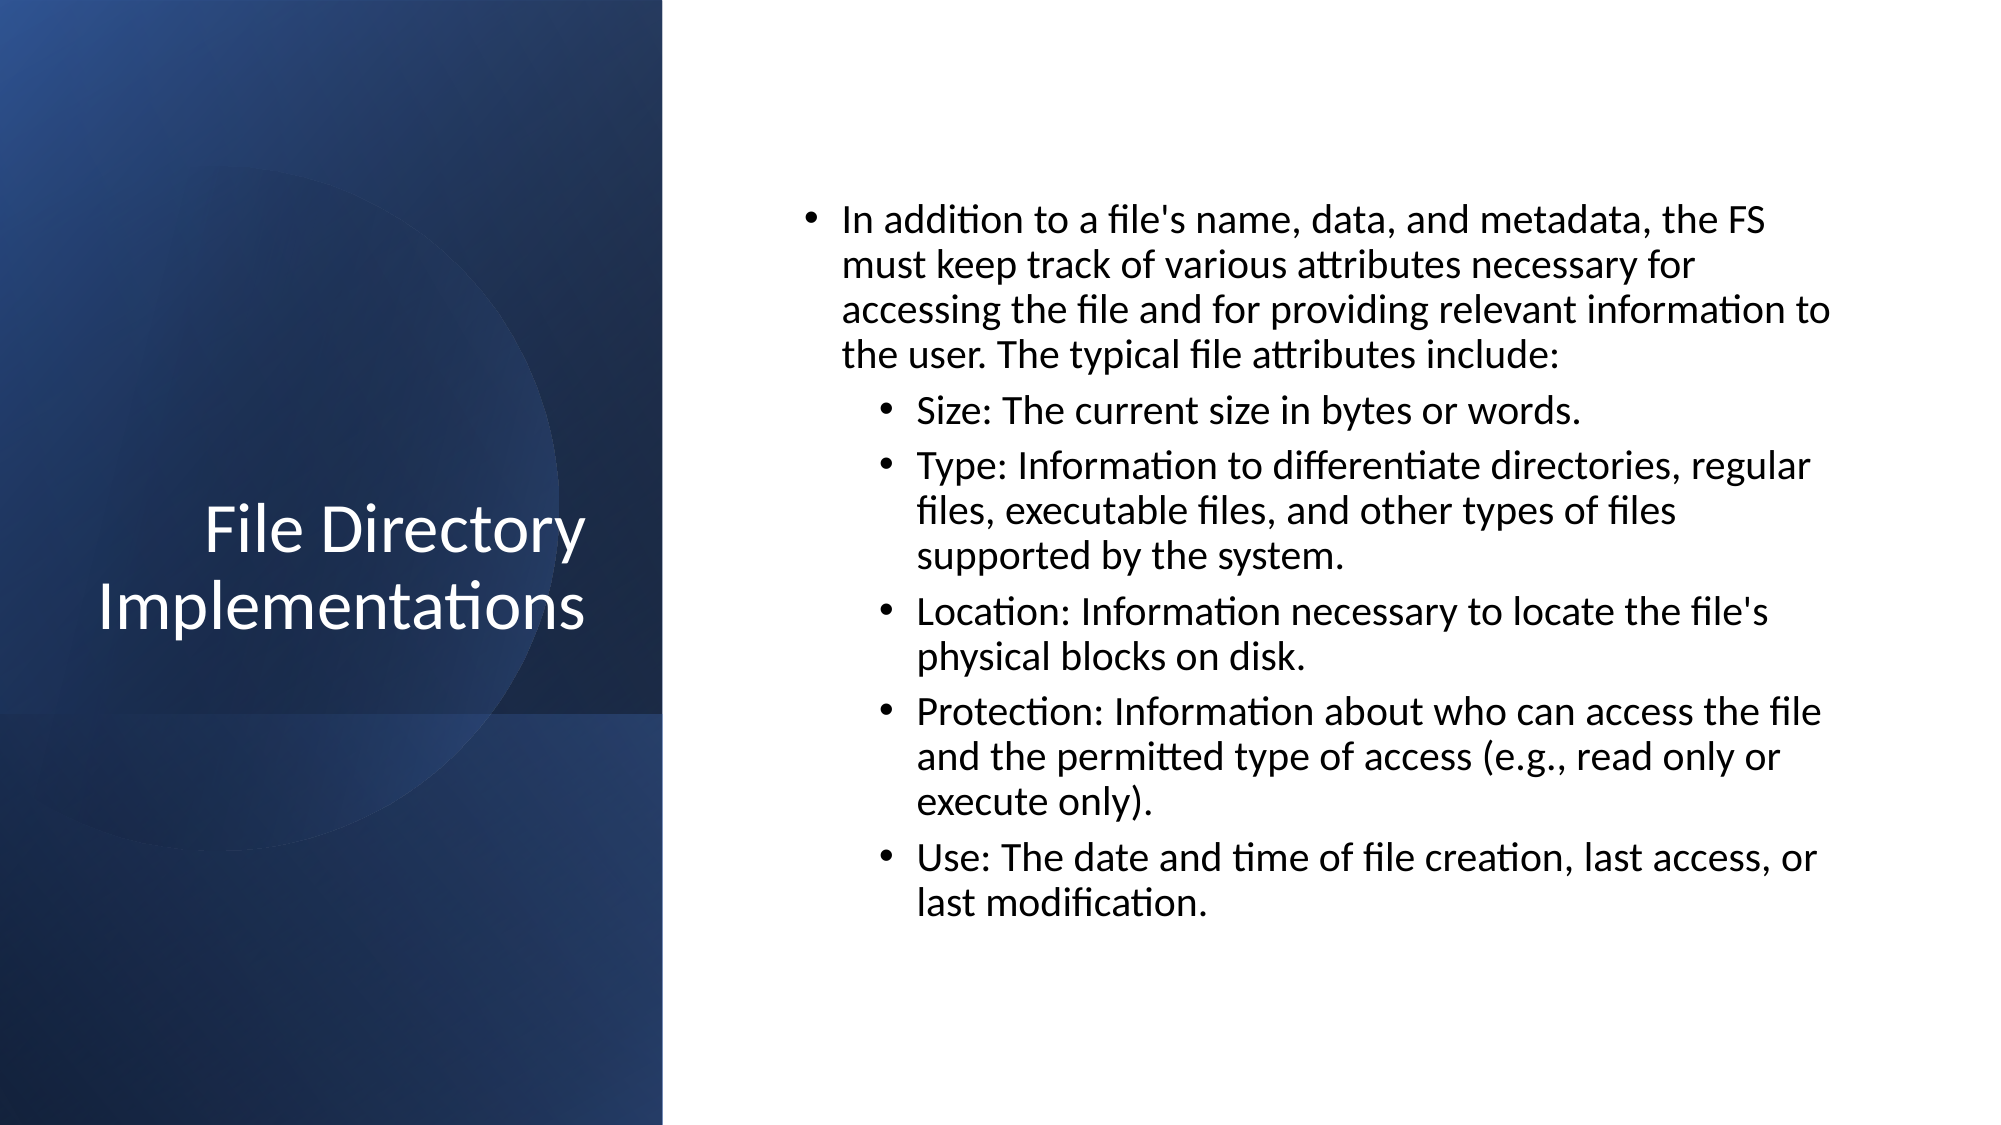

# File Directory Implementations
In addition to a file's name, data, and metadata, the FS must keep track of various attributes necessary for accessing the file and for providing relevant information to the user. The typical file attributes include:
Size: The current size in bytes or words.
Type: Information to differentiate directories, regular files, executable files, and other types of files supported by the system.
Location: Information necessary to locate the file's physical blocks on disk.
Protection: Information about who can access the file and the permitted type of access (e.g., read only or execute only).
Use: The date and time of file creation, last access, or last modification.